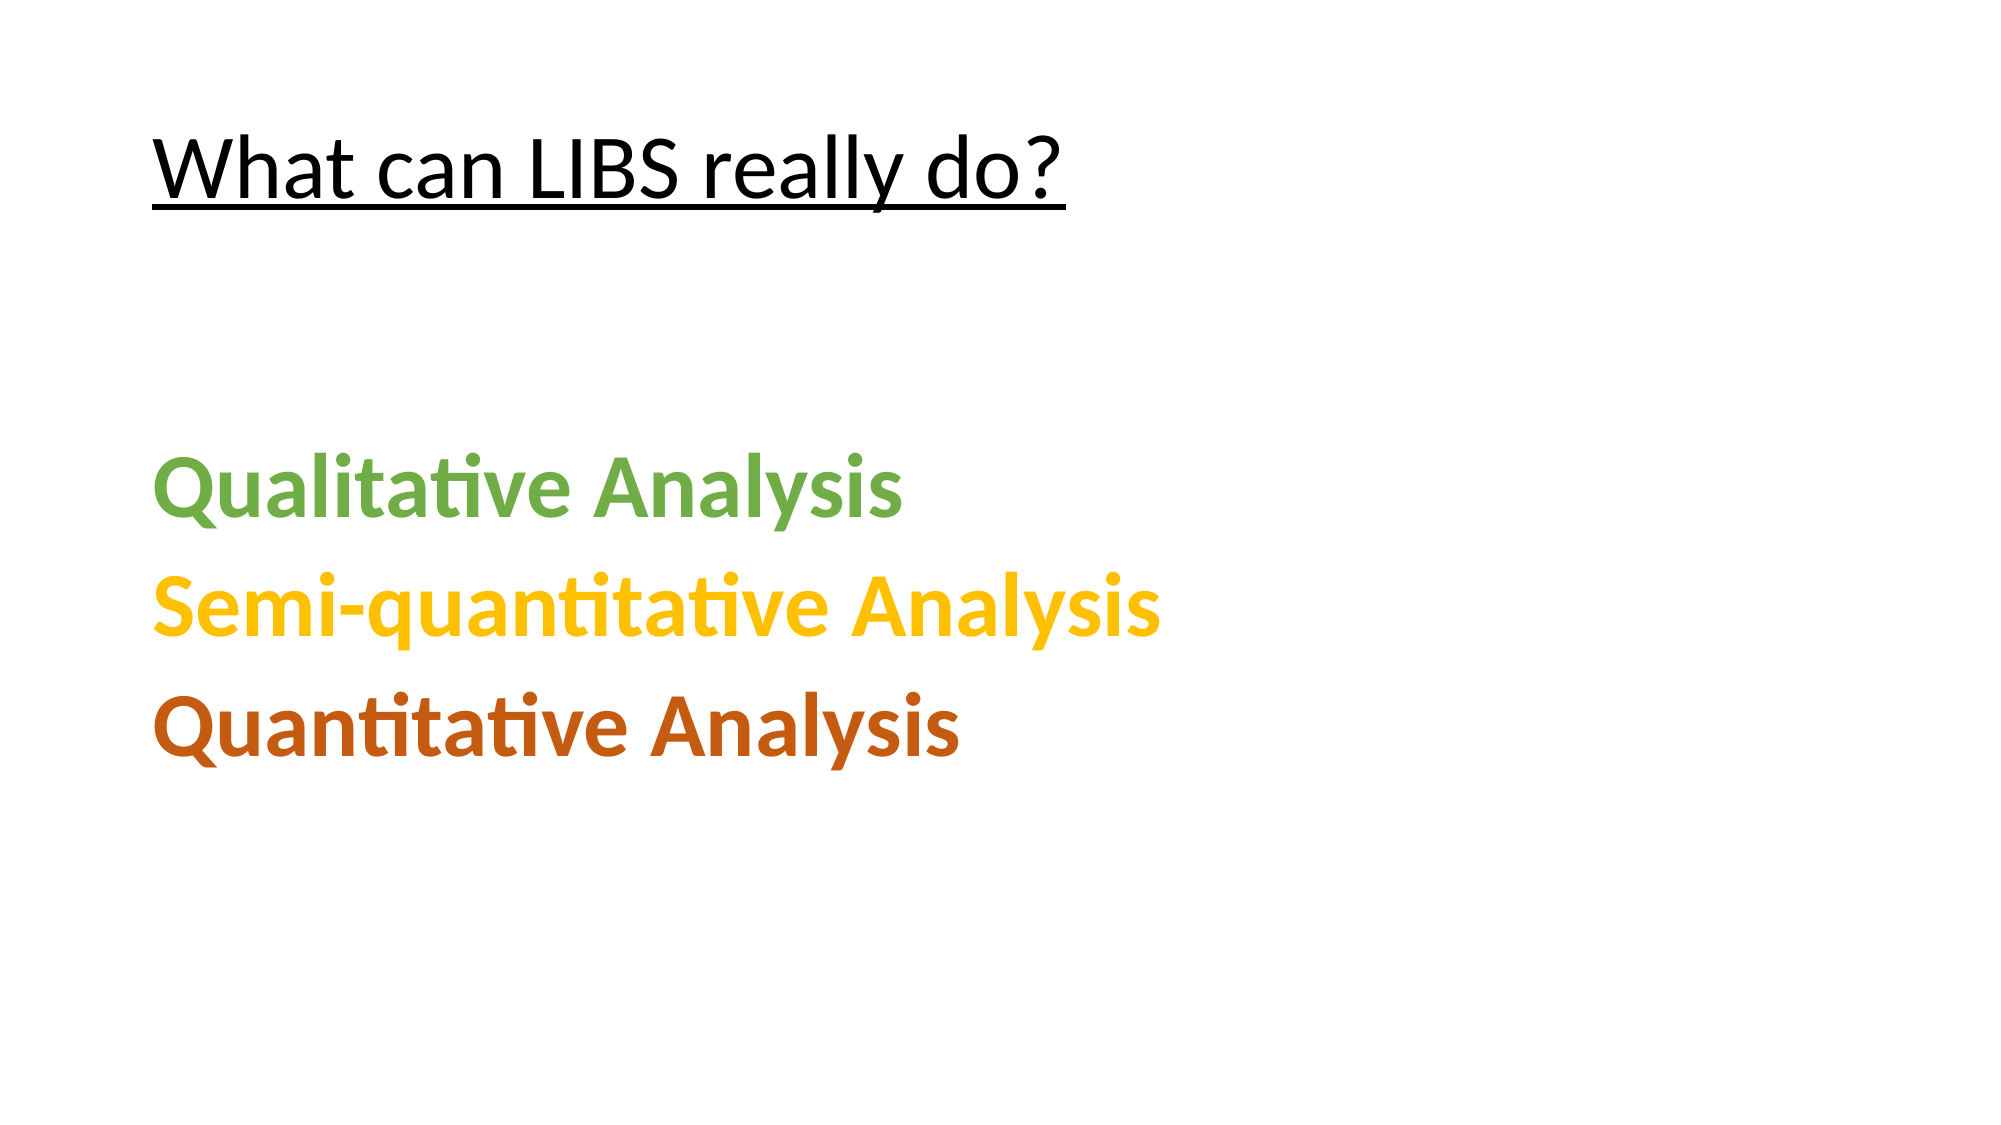

# What can LIBS really do?

Qualitative Analysis
Semi-quantitative Analysis
Quantitative Analysis